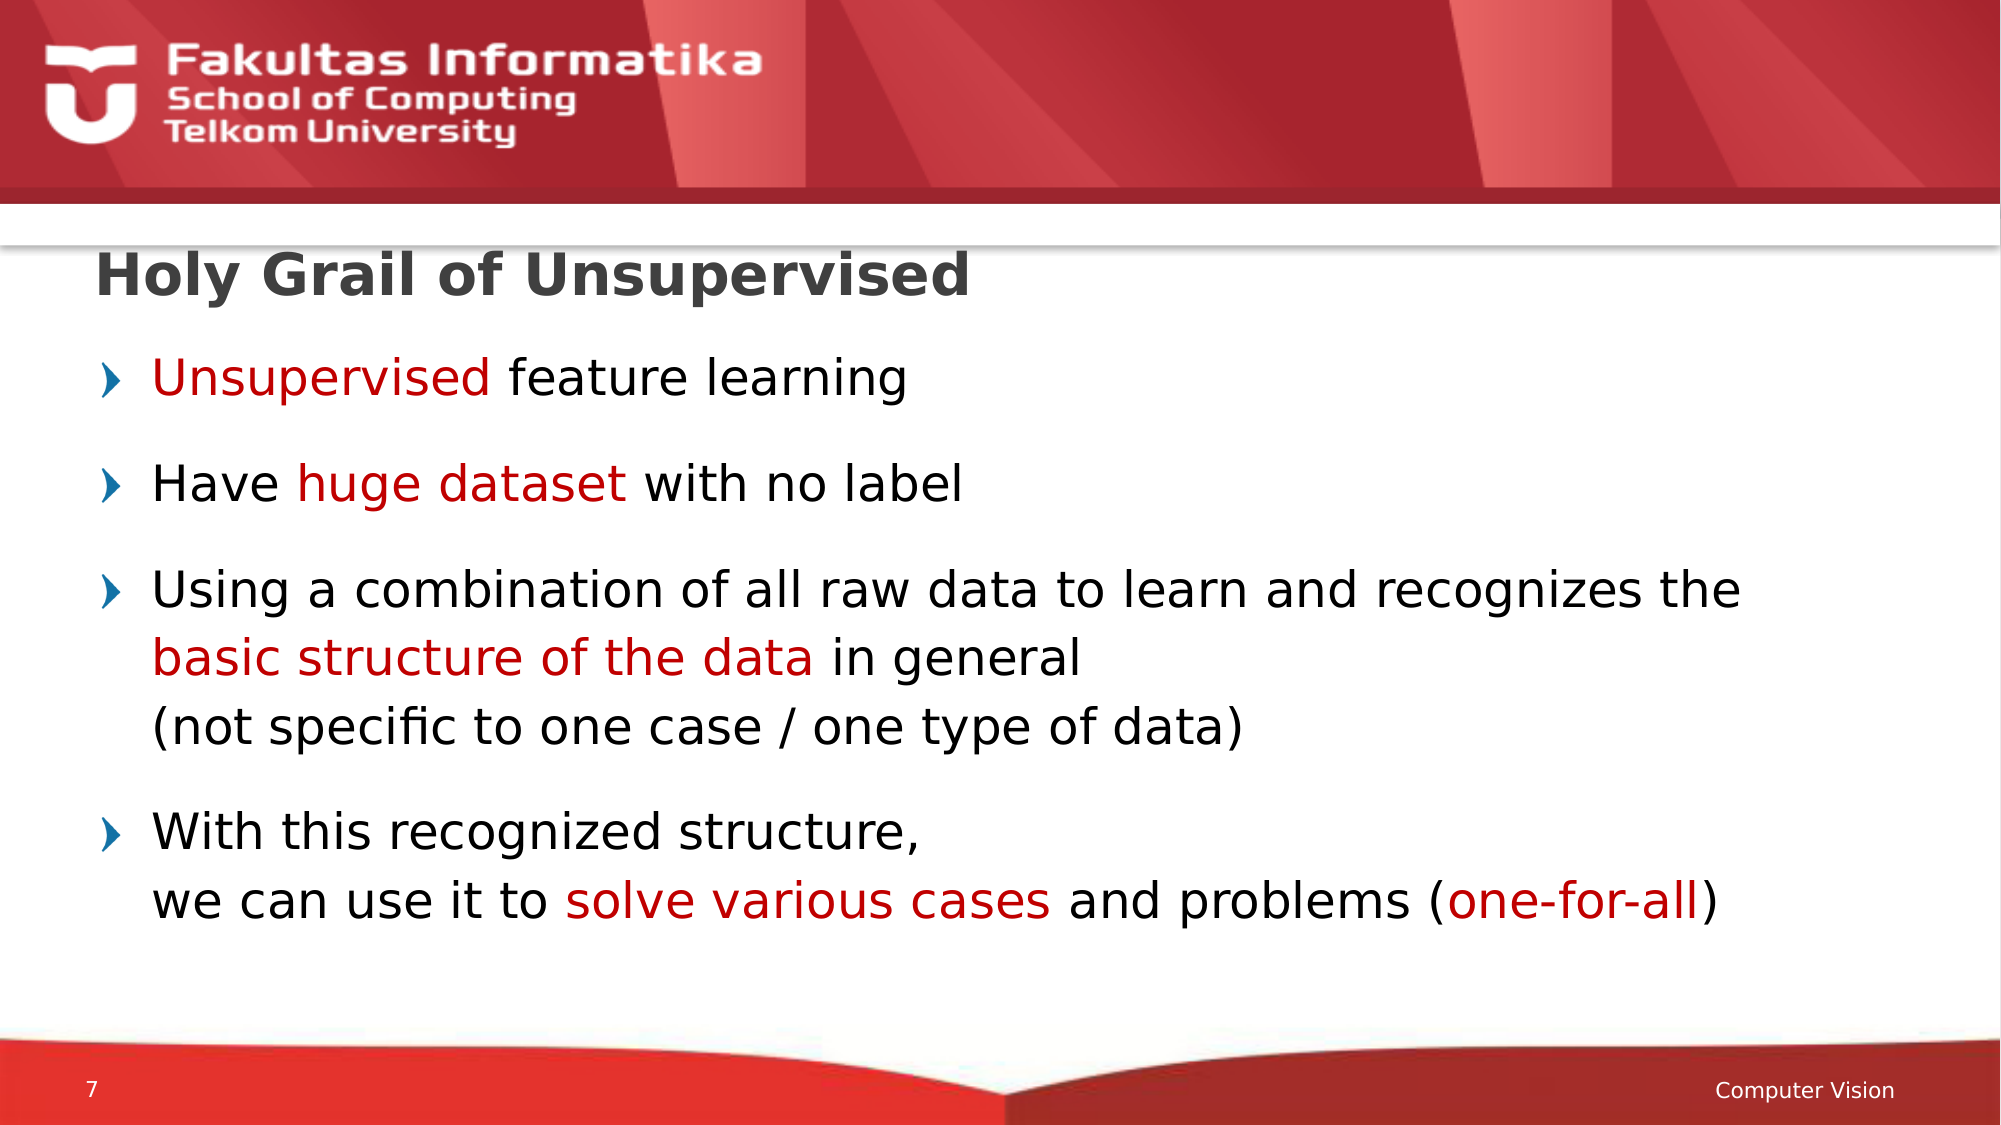

# Holy Grail of Unsupervised
Unsupervised feature learning
Have huge dataset with no label
Using a combination of all raw data to learn and recognizes the basic structure of the data in general
(not specific to one case / one type of data)
With this recognized structure,
we can use it to solve various cases and problems (one-for-all)
Computer Vision
7